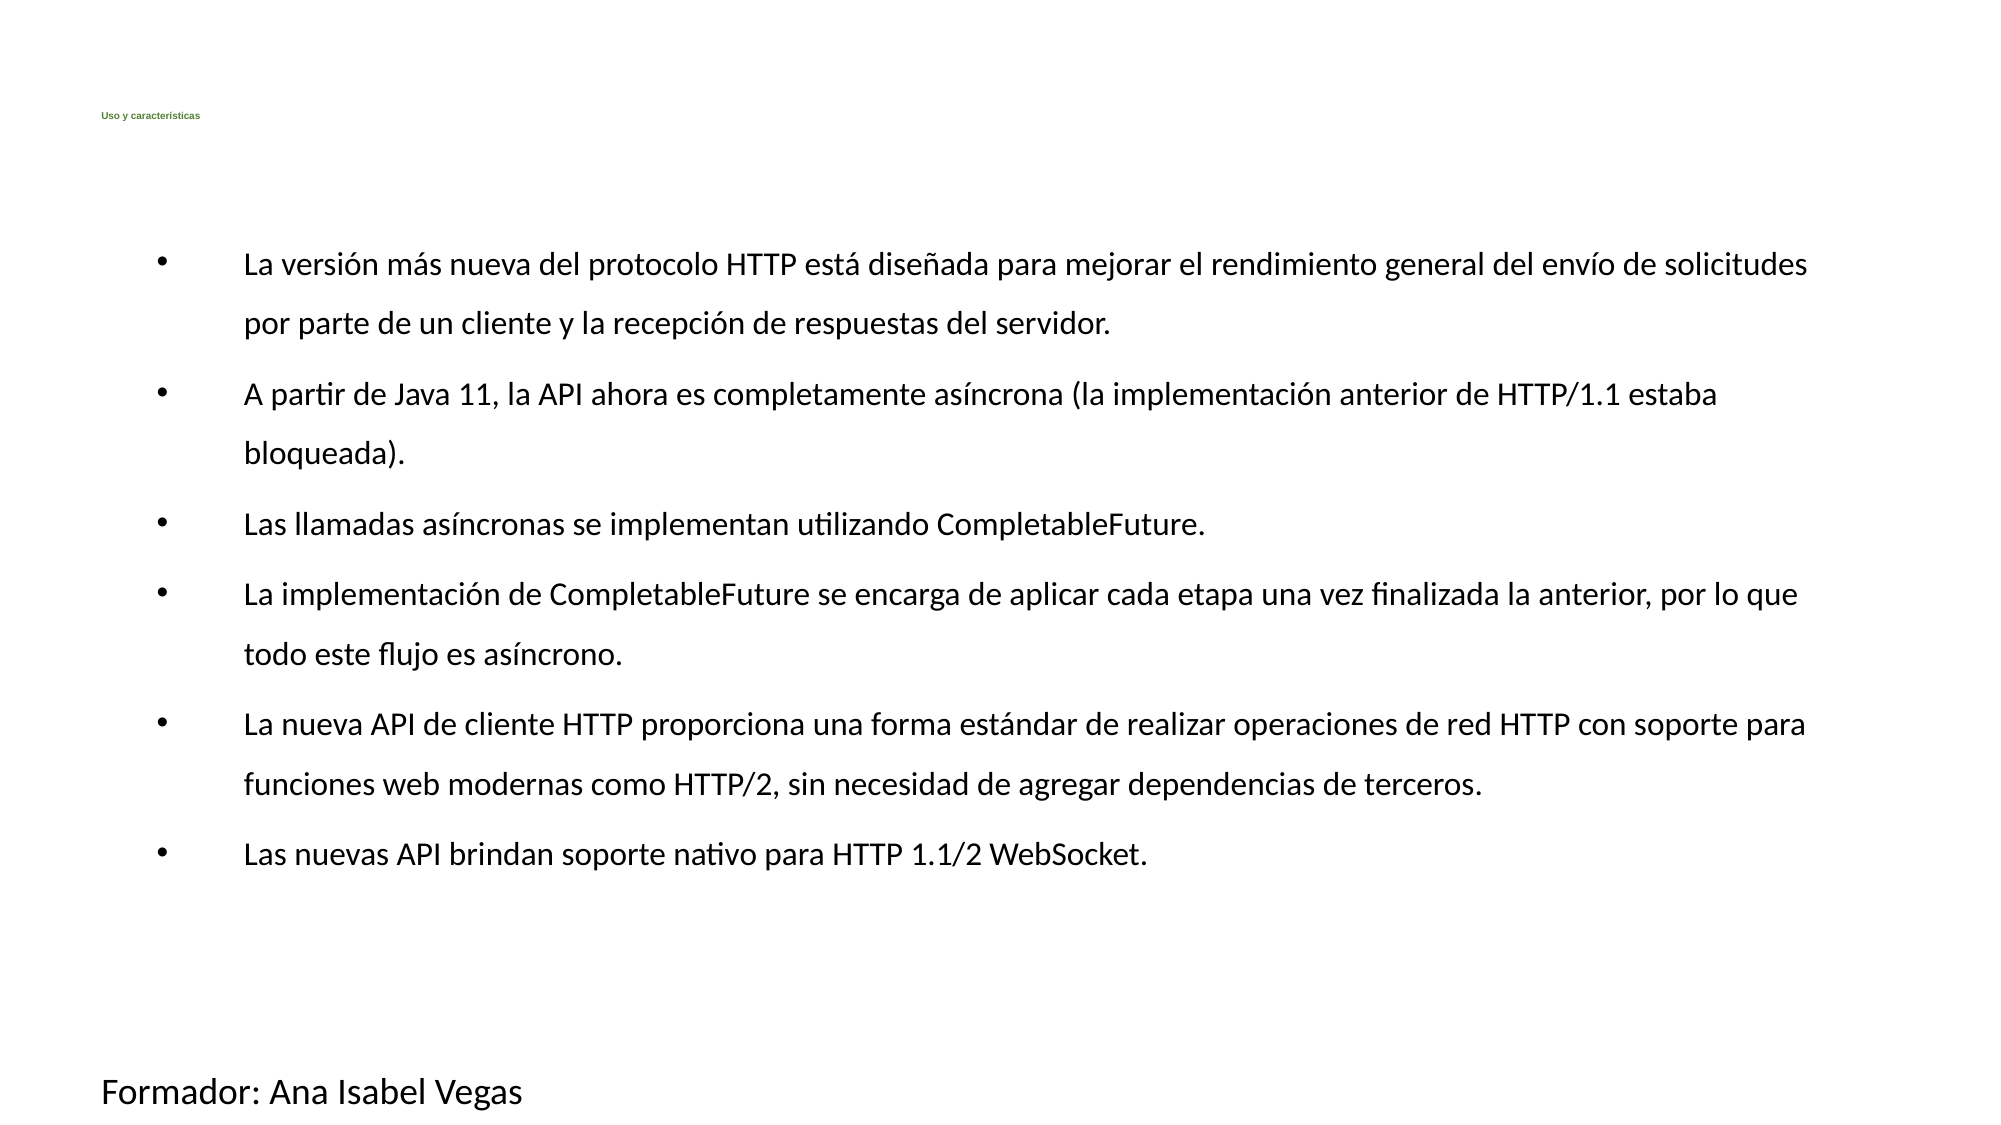

# Uso y características
La versión más nueva del protocolo HTTP está diseñada para mejorar el rendimiento general del envío de solicitudes por parte de un cliente y la recepción de respuestas del servidor.
A partir de Java 11, la API ahora es completamente asíncrona (la implementación anterior de HTTP/1.1 estaba bloqueada).
Las llamadas asíncronas se implementan utilizando CompletableFuture.
La implementación de CompletableFuture se encarga de aplicar cada etapa una vez finalizada la anterior, por lo que todo este flujo es asíncrono.
La nueva API de cliente HTTP proporciona una forma estándar de realizar operaciones de red HTTP con soporte para funciones web modernas como HTTP/2, sin necesidad de agregar dependencias de terceros.
Las nuevas API brindan soporte nativo para HTTP 1.1/2 WebSocket.

Formador: Ana Isabel Vegas
57